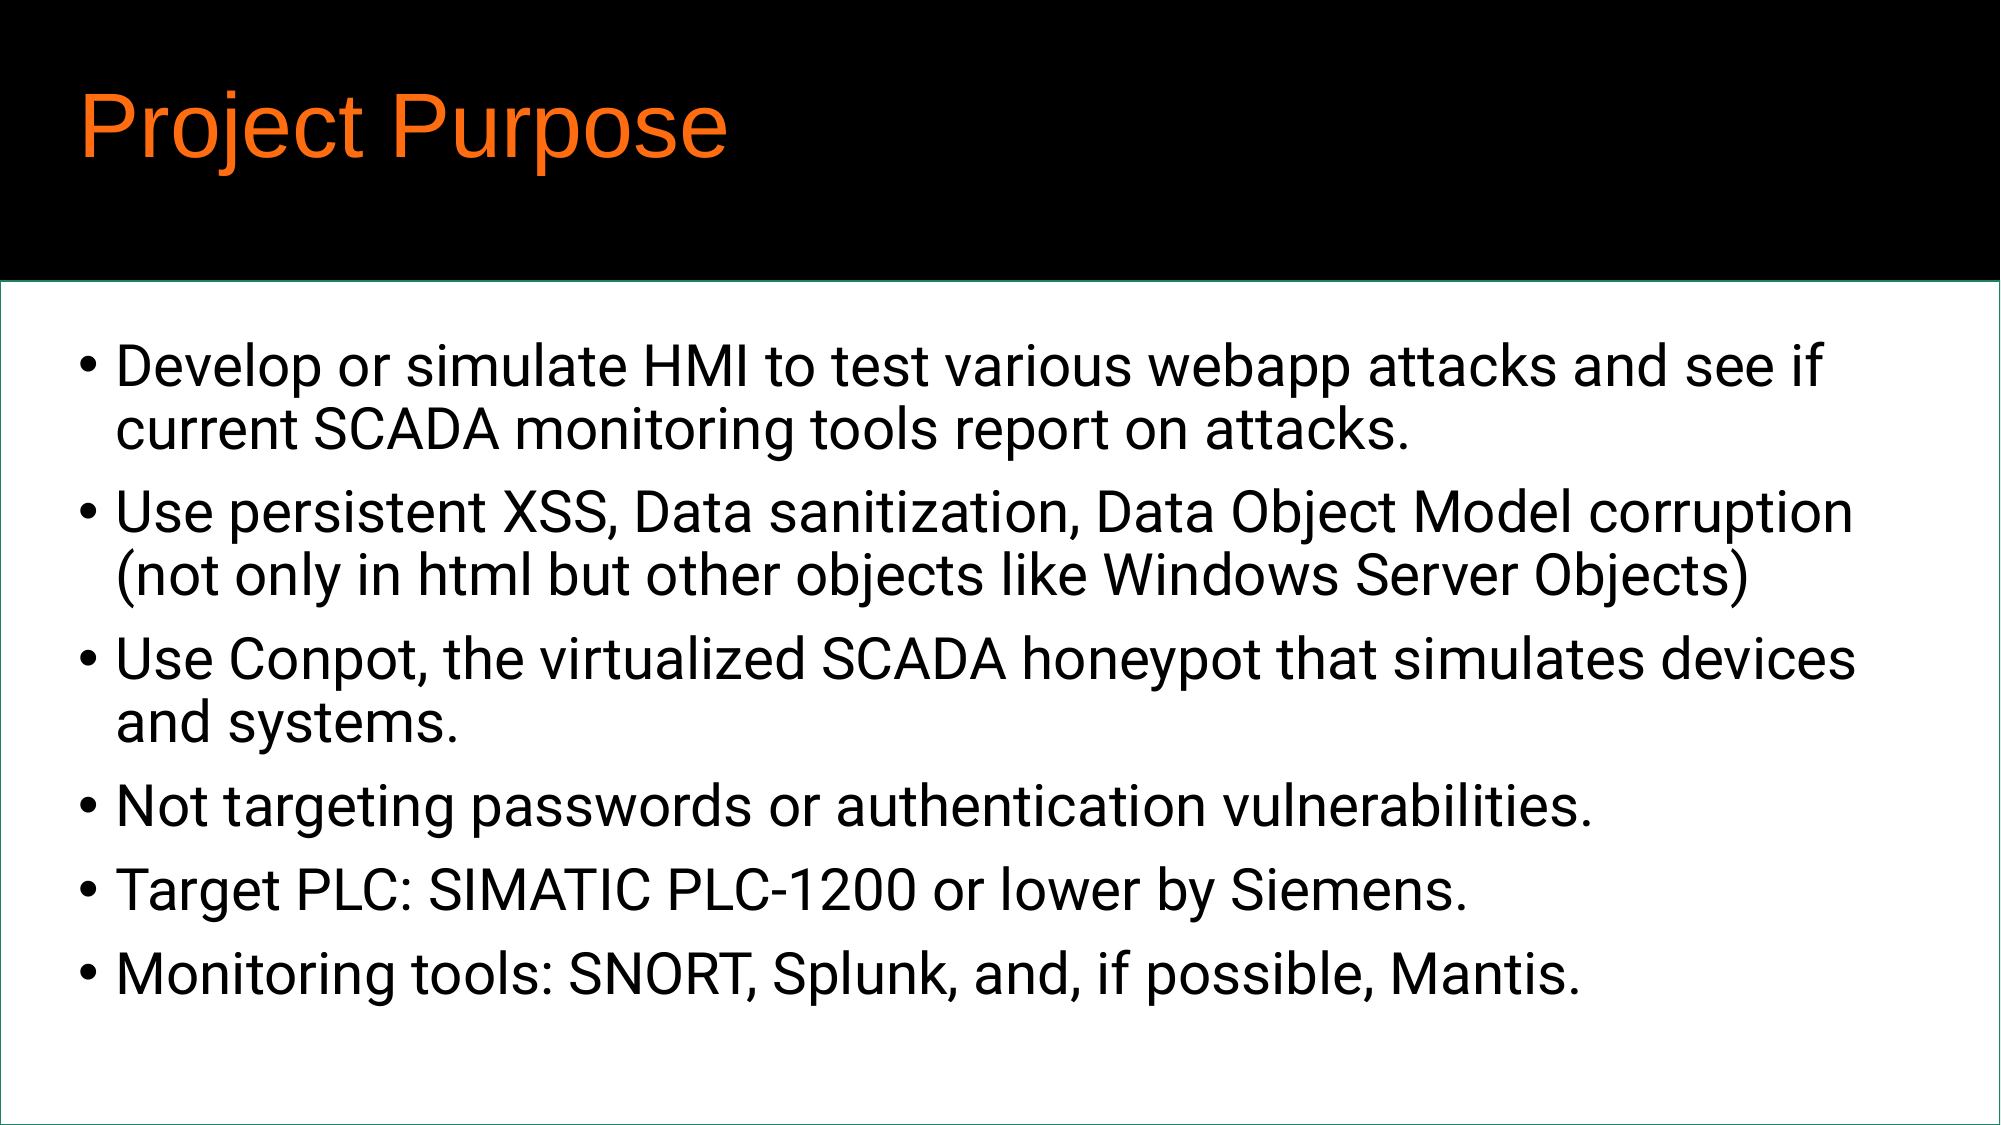

# Project Purpose
Develop or simulate HMI to test various webapp attacks and see if current SCADA monitoring tools report on attacks.
Use persistent XSS, Data sanitization, Data Object Model corruption (not only in html but other objects like Windows Server Objects)
Use Conpot, the virtualized SCADA honeypot that simulates devices and systems.
Not targeting passwords or authentication vulnerabilities.
Target PLC: SIMATIC PLC-1200 or lower by Siemens.
Monitoring tools: SNORT, Splunk, and, if possible, Mantis.